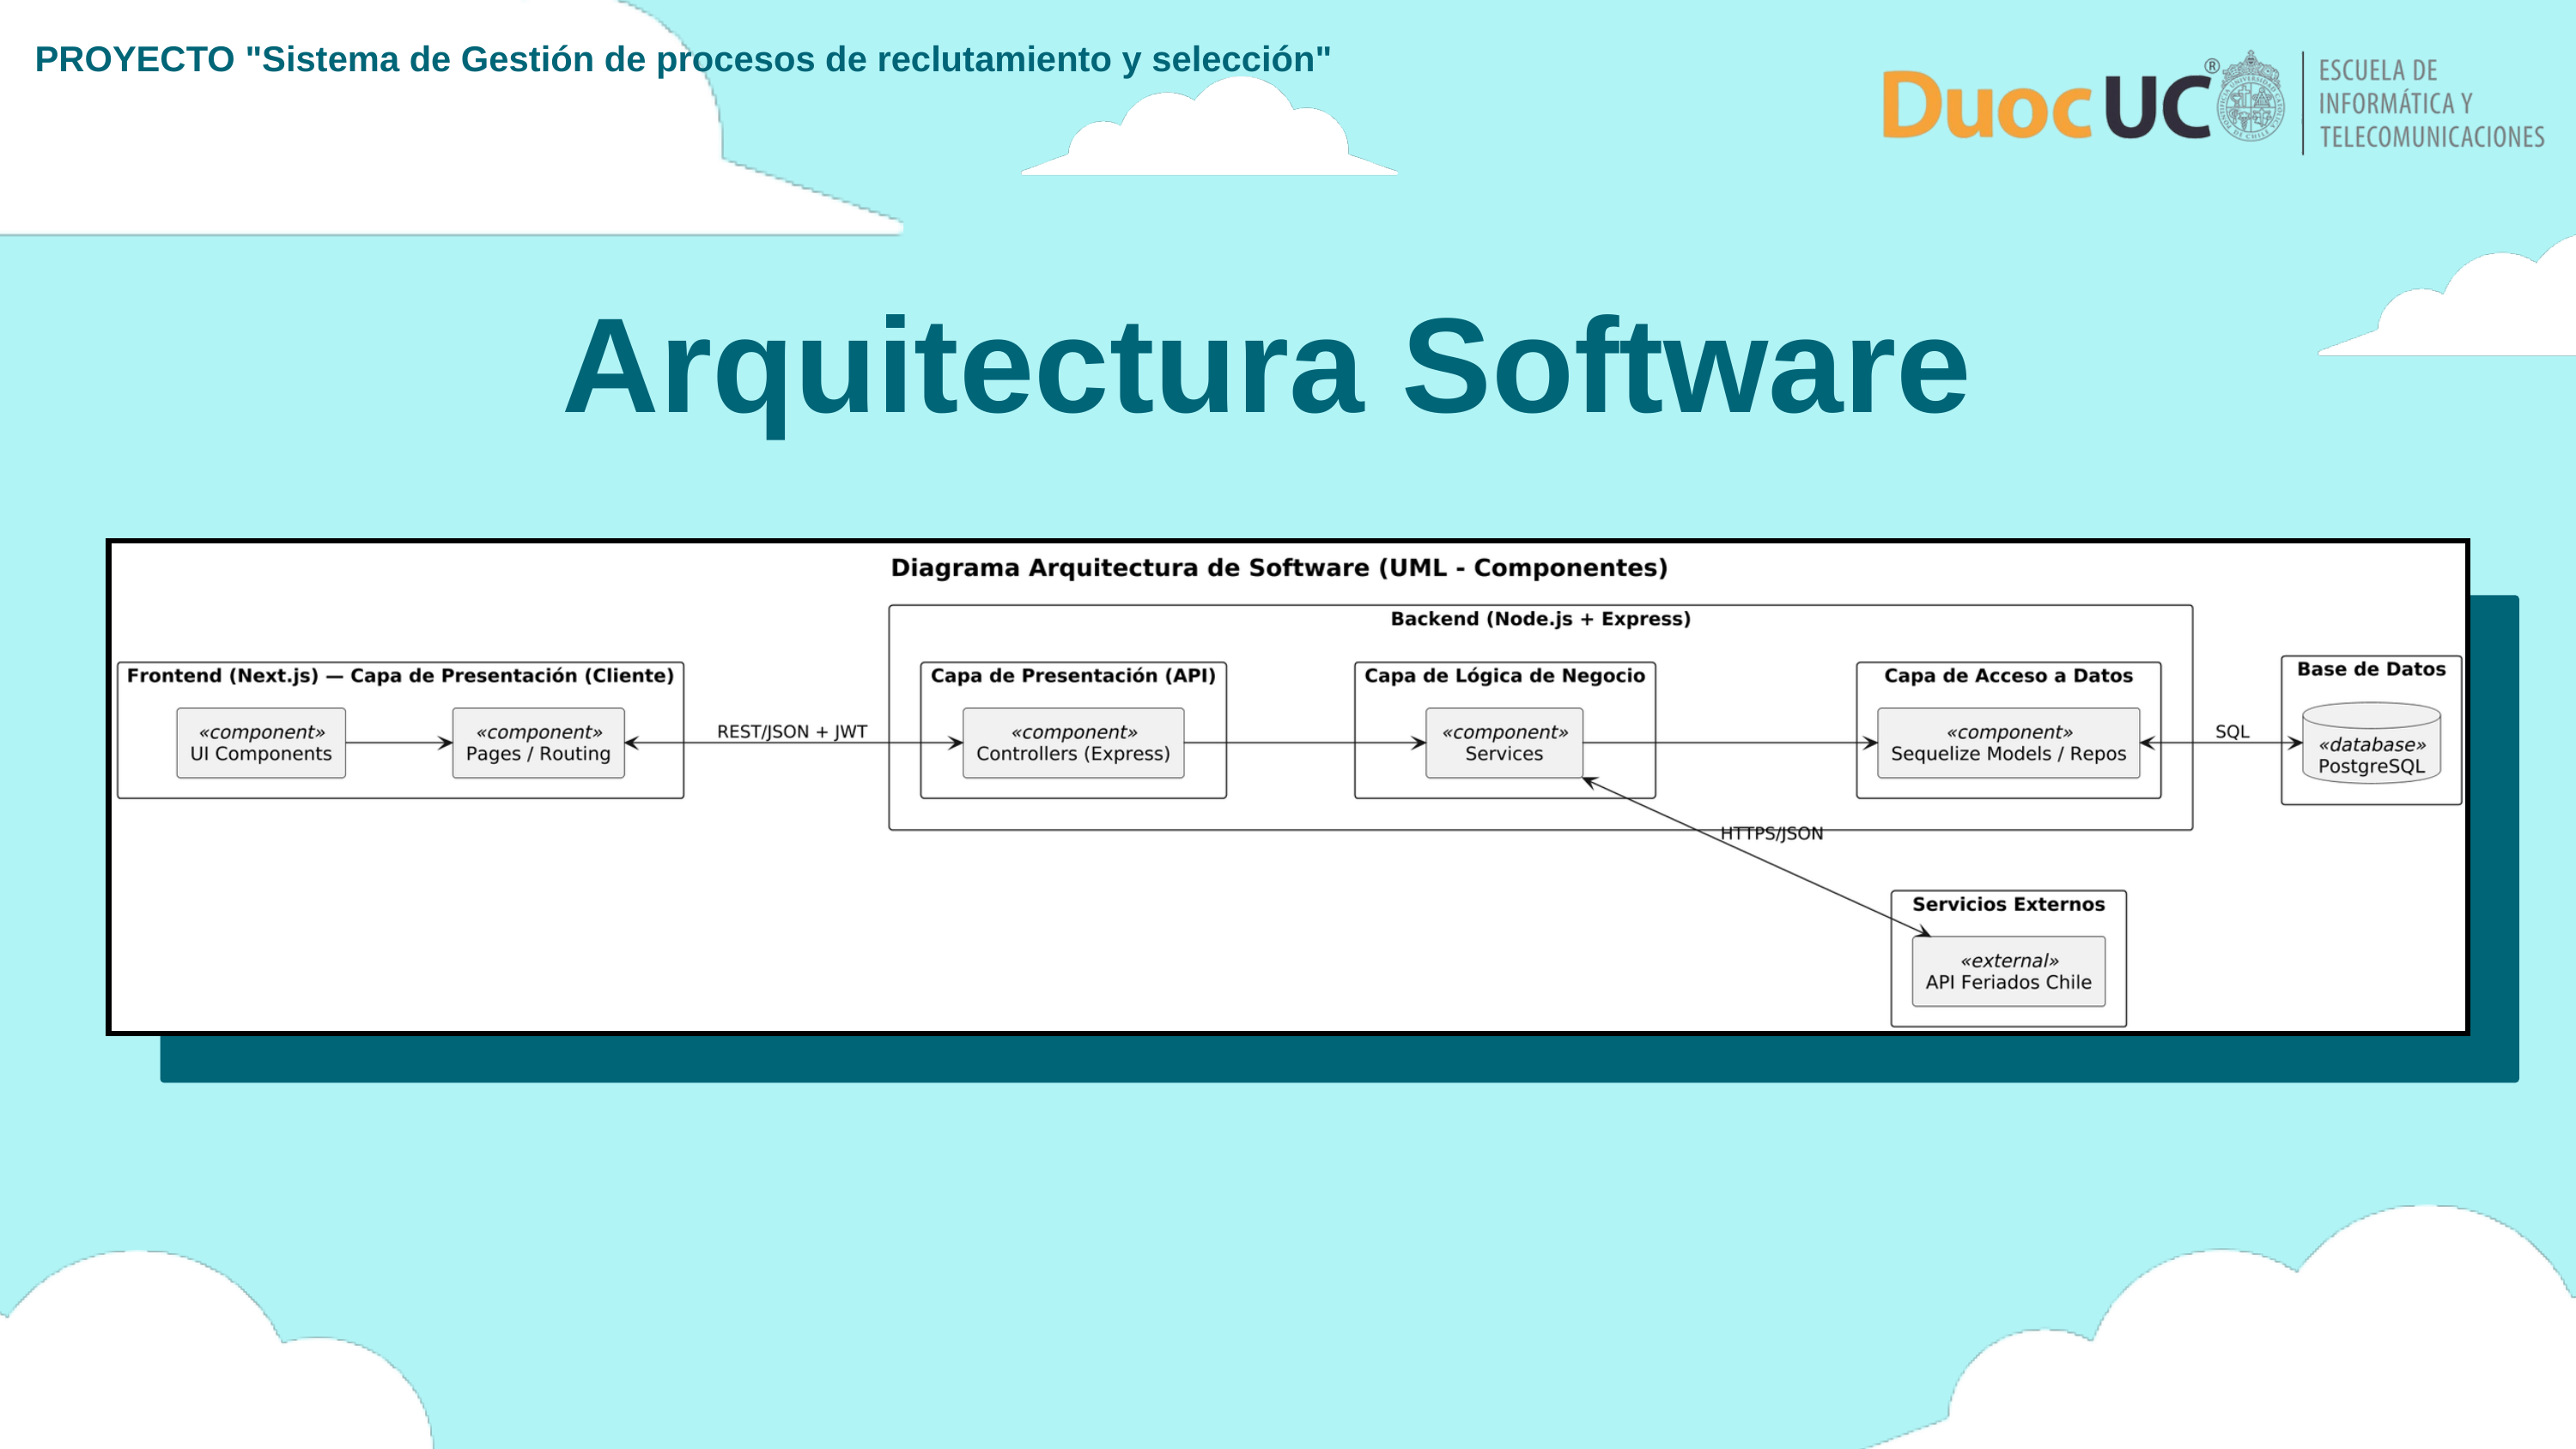

PROYECTO "Sistema de Gestión de procesos de reclutamiento y selección"

Arquitectura Software